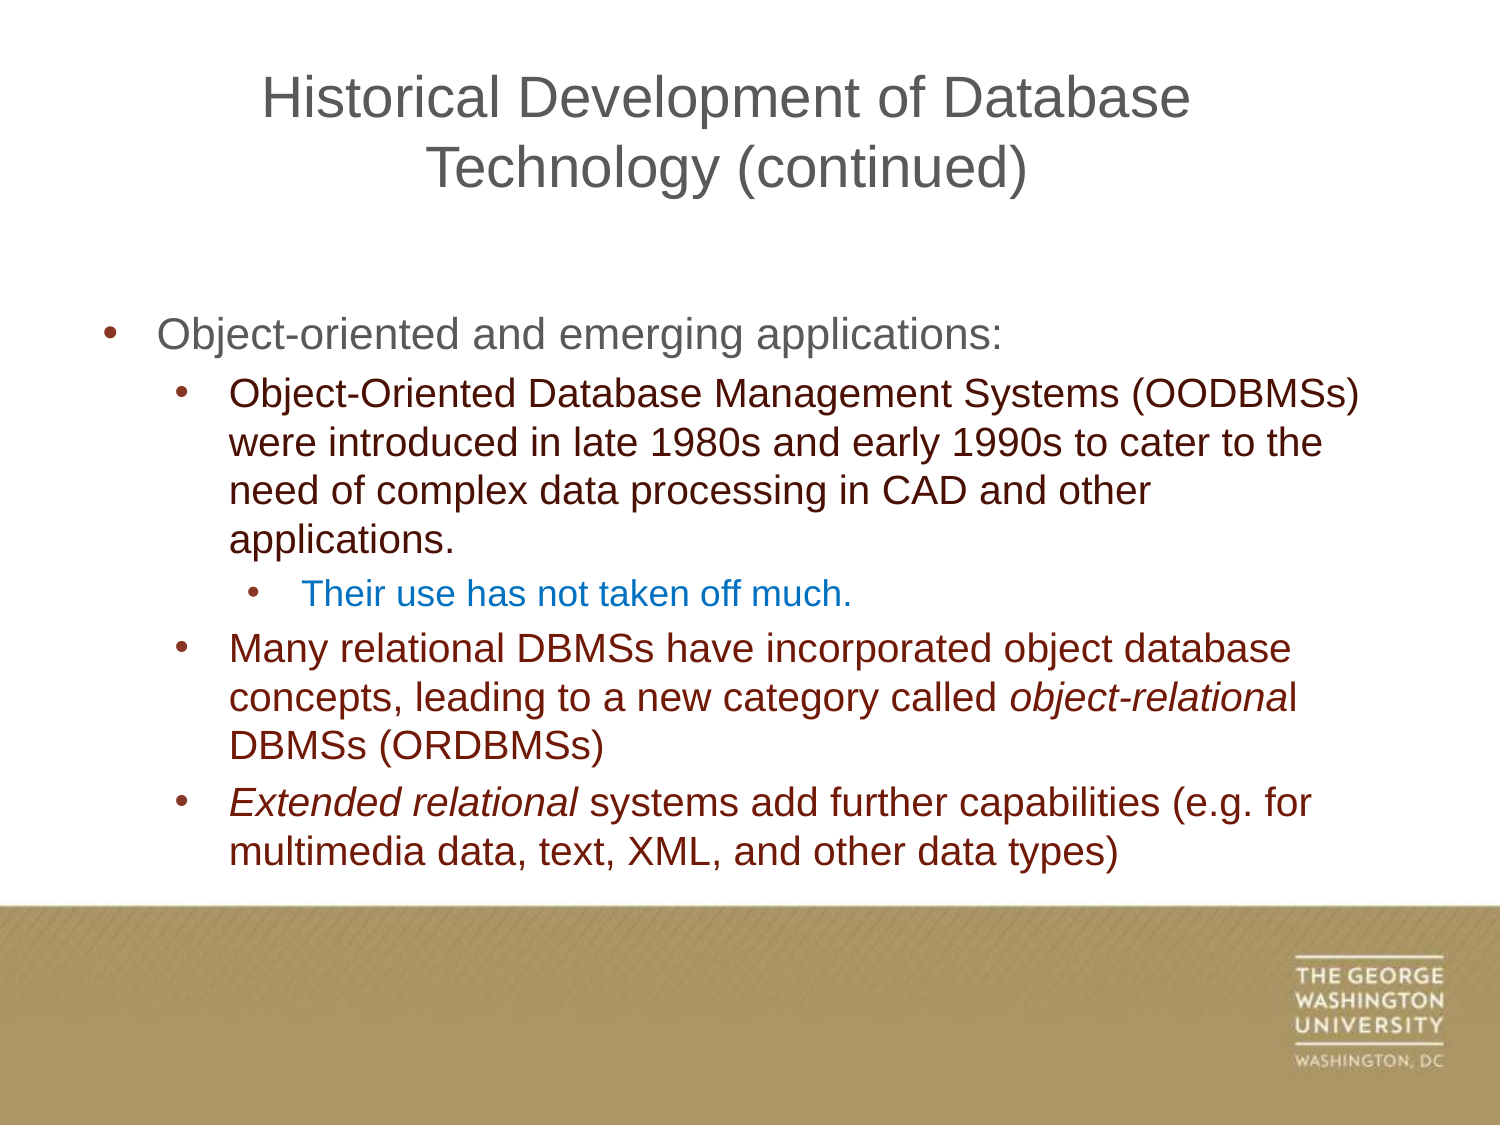

Historical Development of Database Technology (continued)
Object-oriented and emerging applications:
Object-Oriented Database Management Systems (OODBMSs) were introduced in late 1980s and early 1990s to cater to the need of complex data processing in CAD and other applications.
Their use has not taken off much.
Many relational DBMSs have incorporated object database concepts, leading to a new category called object-relational DBMSs (ORDBMSs)
Extended relational systems add further capabilities (e.g. for multimedia data, text, XML, and other data types)